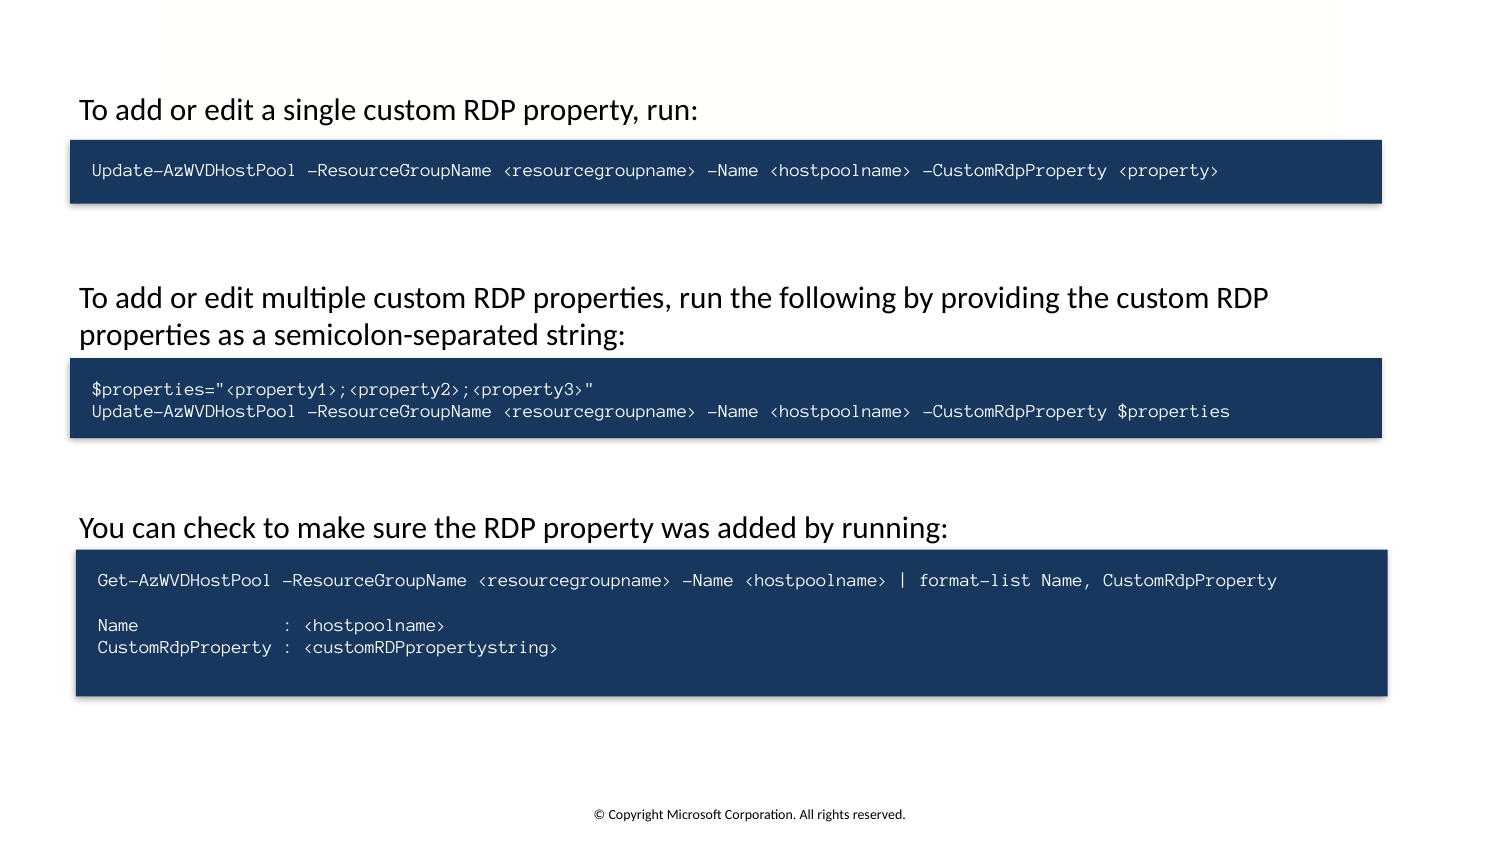

To add or edit a single custom RDP property, run:

Update-AzWVDHostPool -ResourceGroupName <resourcegroupname> -Name <hostpoolname> -CustomRdpProperty <property>

To add or edit multiple custom RDP properties, run the following by providing the custom RDP properties as a semicolon-separated string:
$properties="<property1>;<property2>;<property3>"
Update-AzWVDHostPool -ResourceGroupName <resourcegroupname> -Name <hostpoolname> -CustomRdpProperty $properties
You can check to make sure the RDP property was added by running:
Get-AzWVDHostPool -ResourceGroupName <resourcegroupname> -Name <hostpoolname> | format-list Name, CustomRdpProperty

Name              : <hostpoolname>
CustomRdpProperty : <customRDPpropertystring>